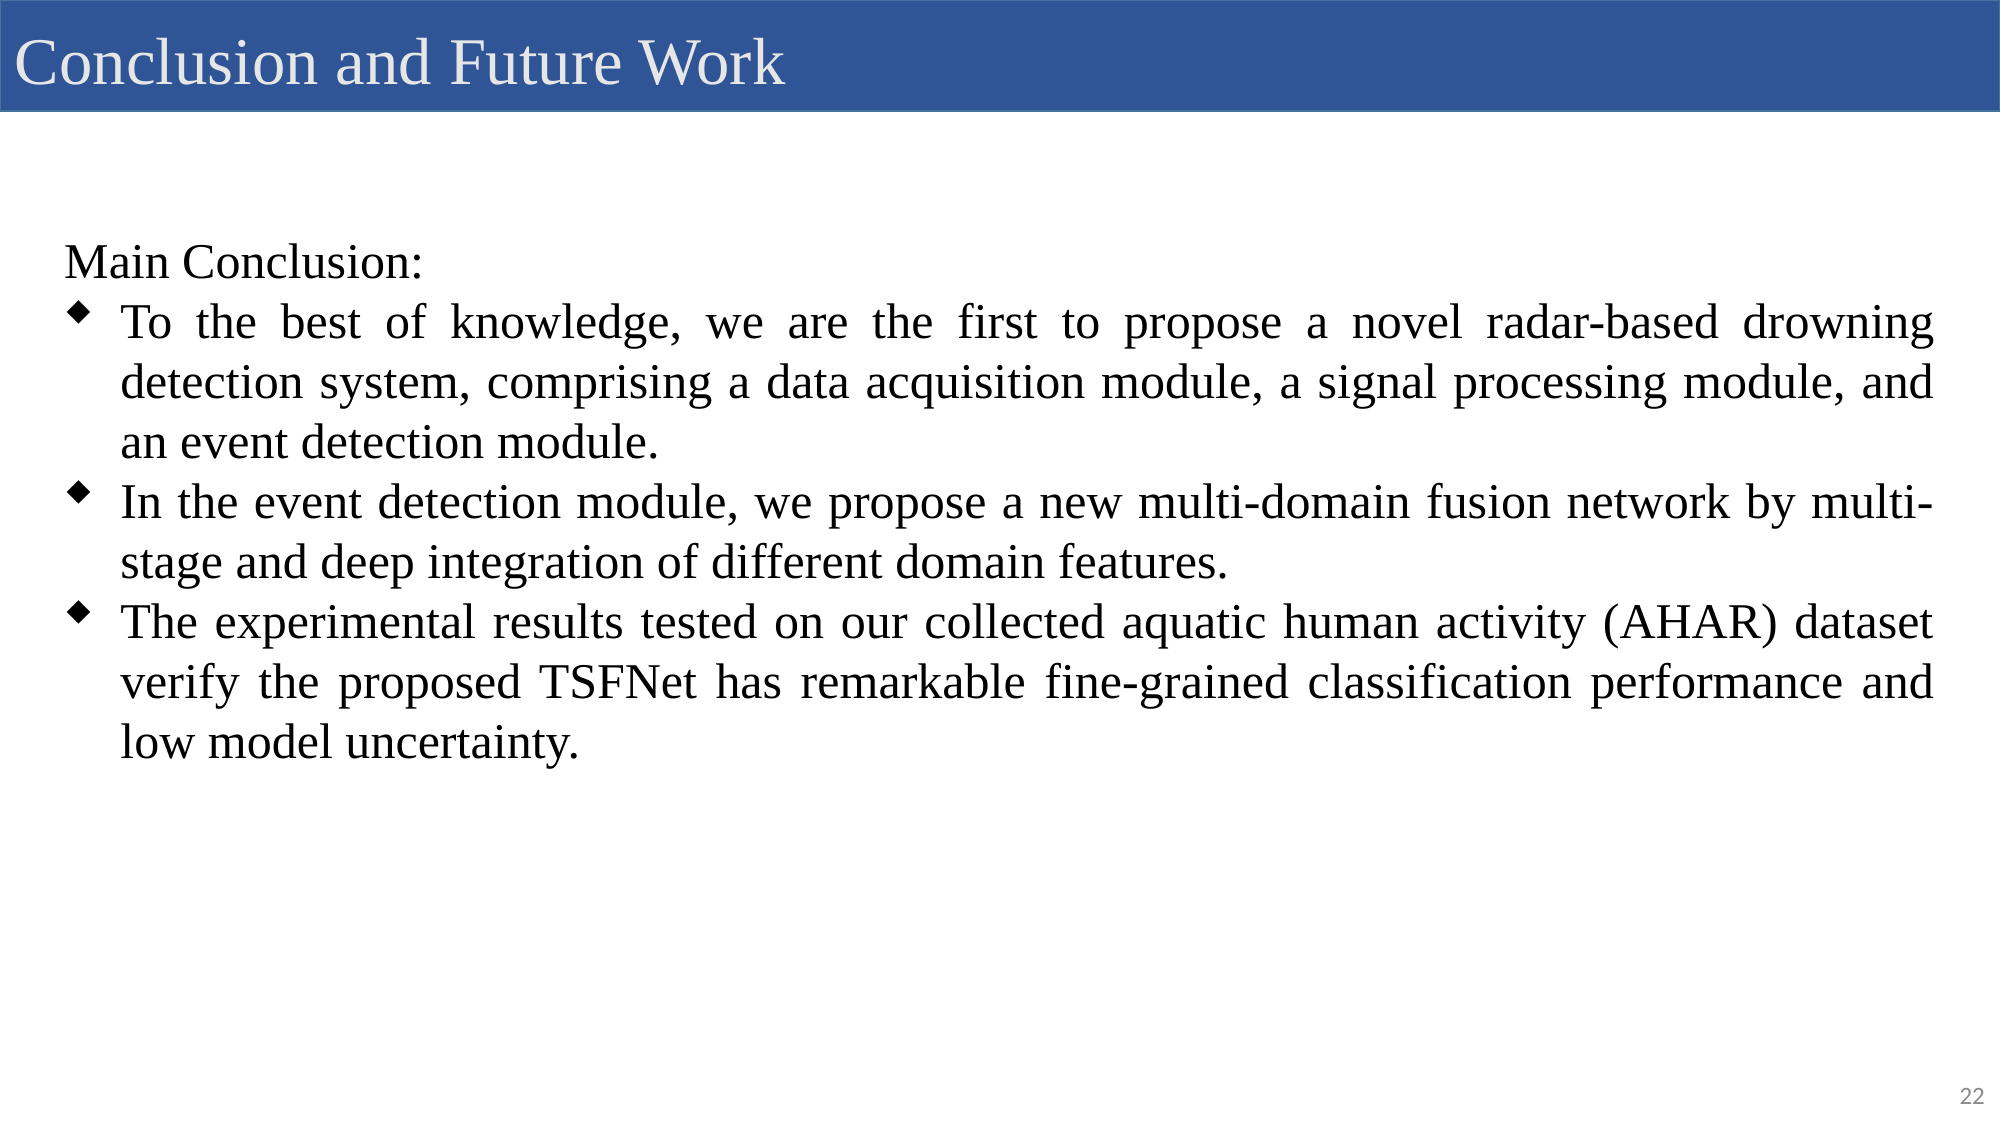

Conclusion and Future Work
Main Conclusion:
To the best of knowledge, we are the first to propose a novel radar-based drowning detection system, comprising a data acquisition module, a signal processing module, and an event detection module.
In the event detection module, we propose a new multi-domain fusion network by multi-stage and deep integration of different domain features.
The experimental results tested on our collected aquatic human activity (AHAR) dataset verify the proposed TSFNet has remarkable fine-grained classification performance and low model uncertainty.
22